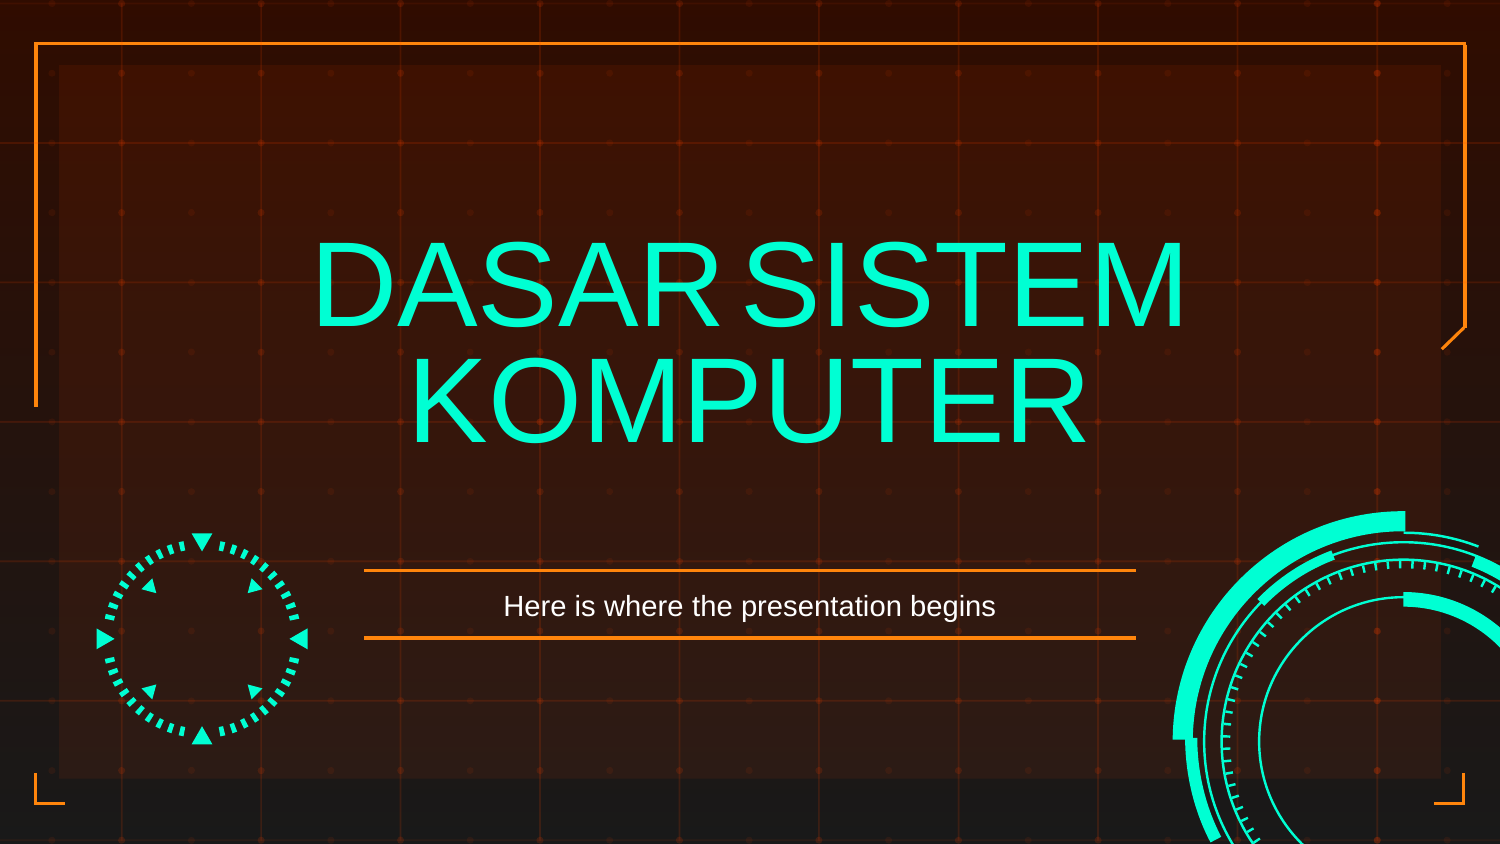

# DASAR SISTEM KOMPUTER

Here is where the presentation begins